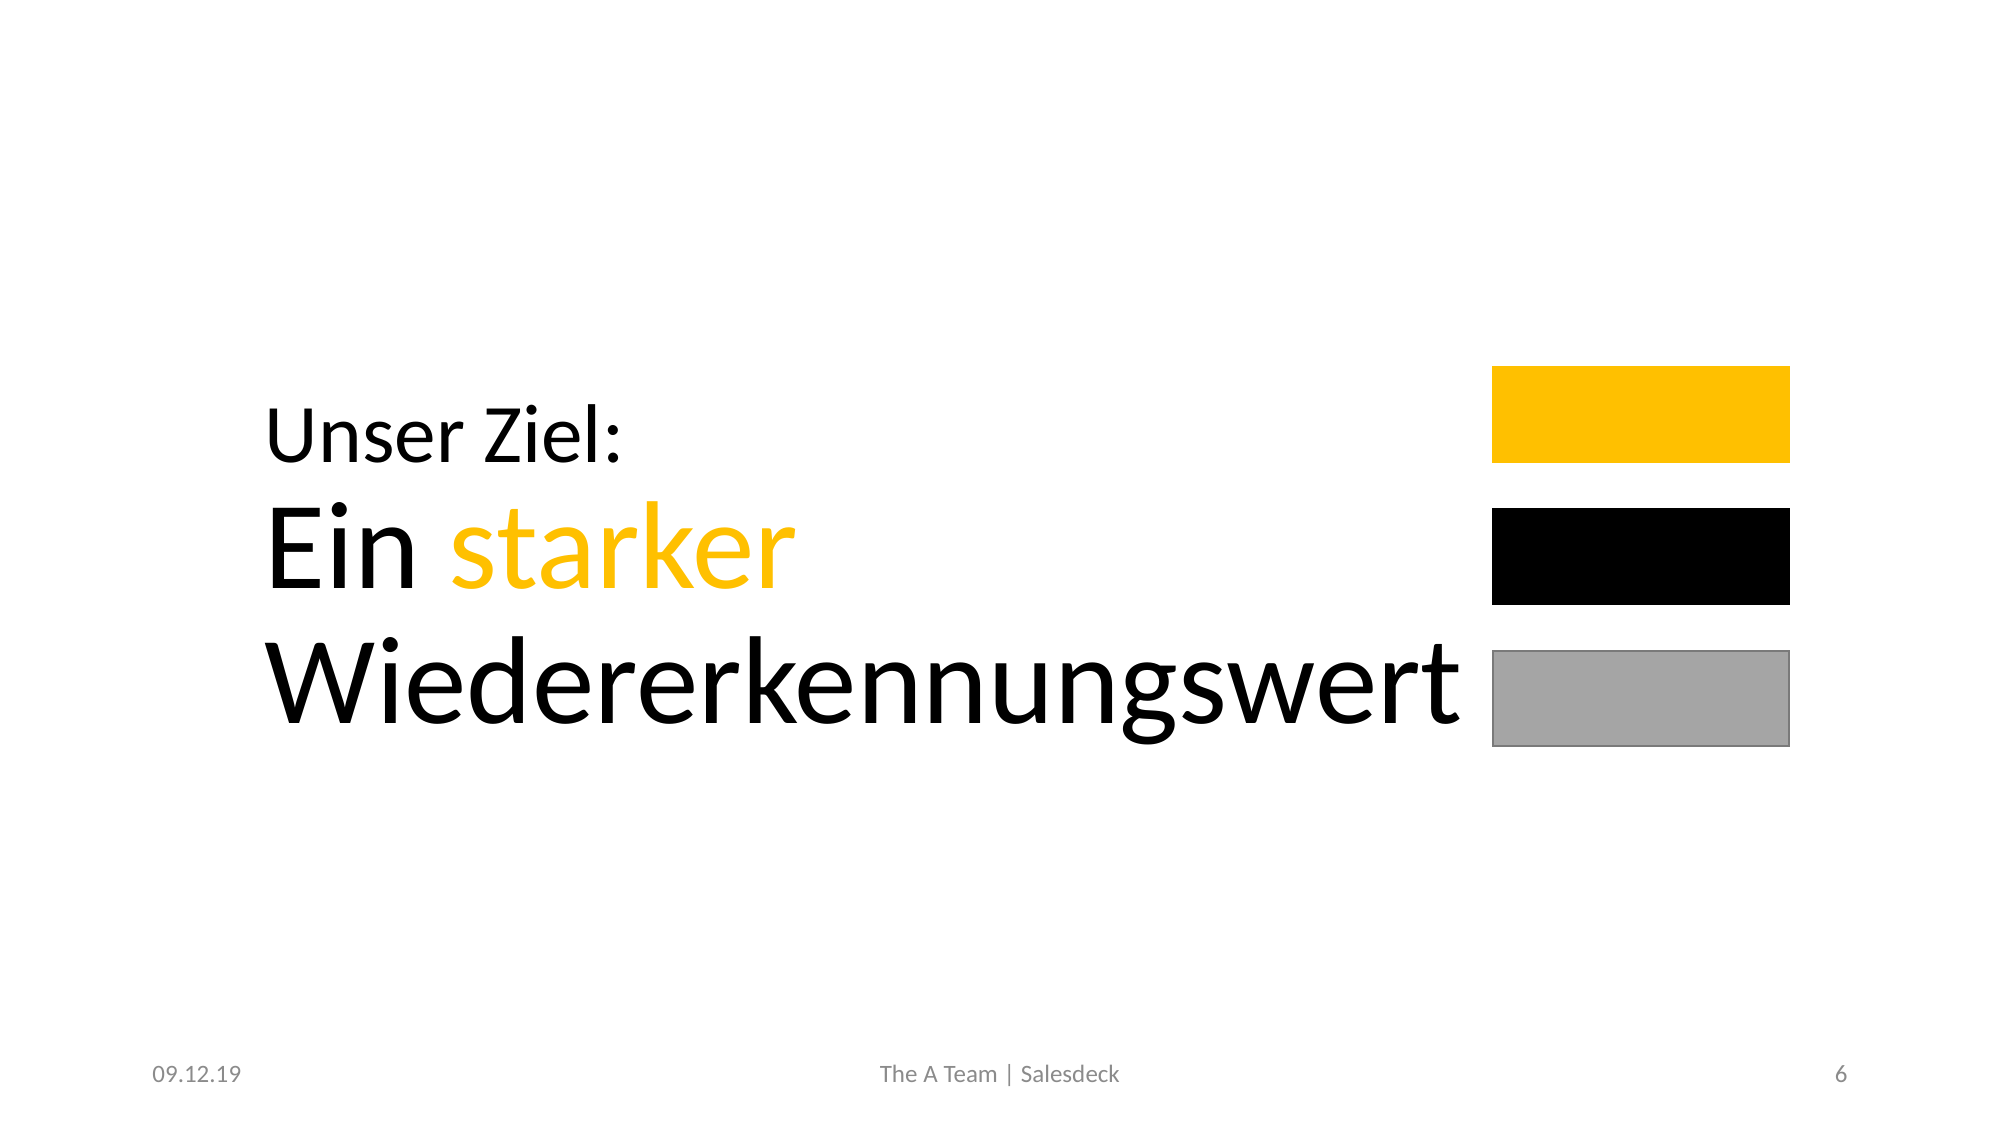

# Unser Ziel: Ein starker Wiedererkennungswert

09.12.19
The A Team | Salesdeck
6